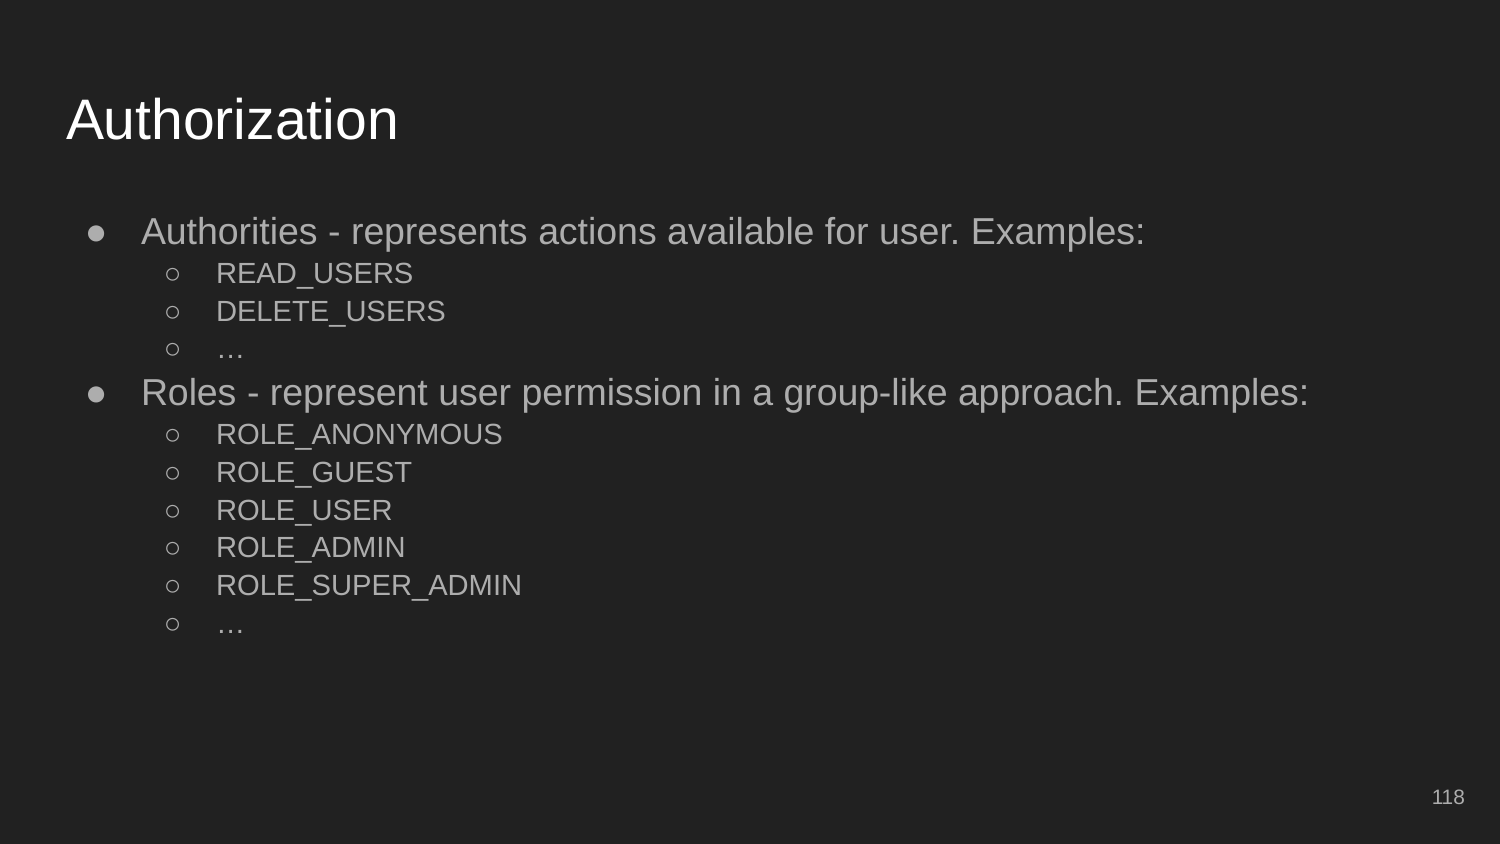

# Authorization
Authorities - represents actions available for user. Examples:
READ_USERS
DELETE_USERS
…
Roles - represent user permission in a group-like approach. Examples:
ROLE_ANONYMOUS
ROLE_GUEST
ROLE_USER
ROLE_ADMIN
ROLE_SUPER_ADMIN
…

118